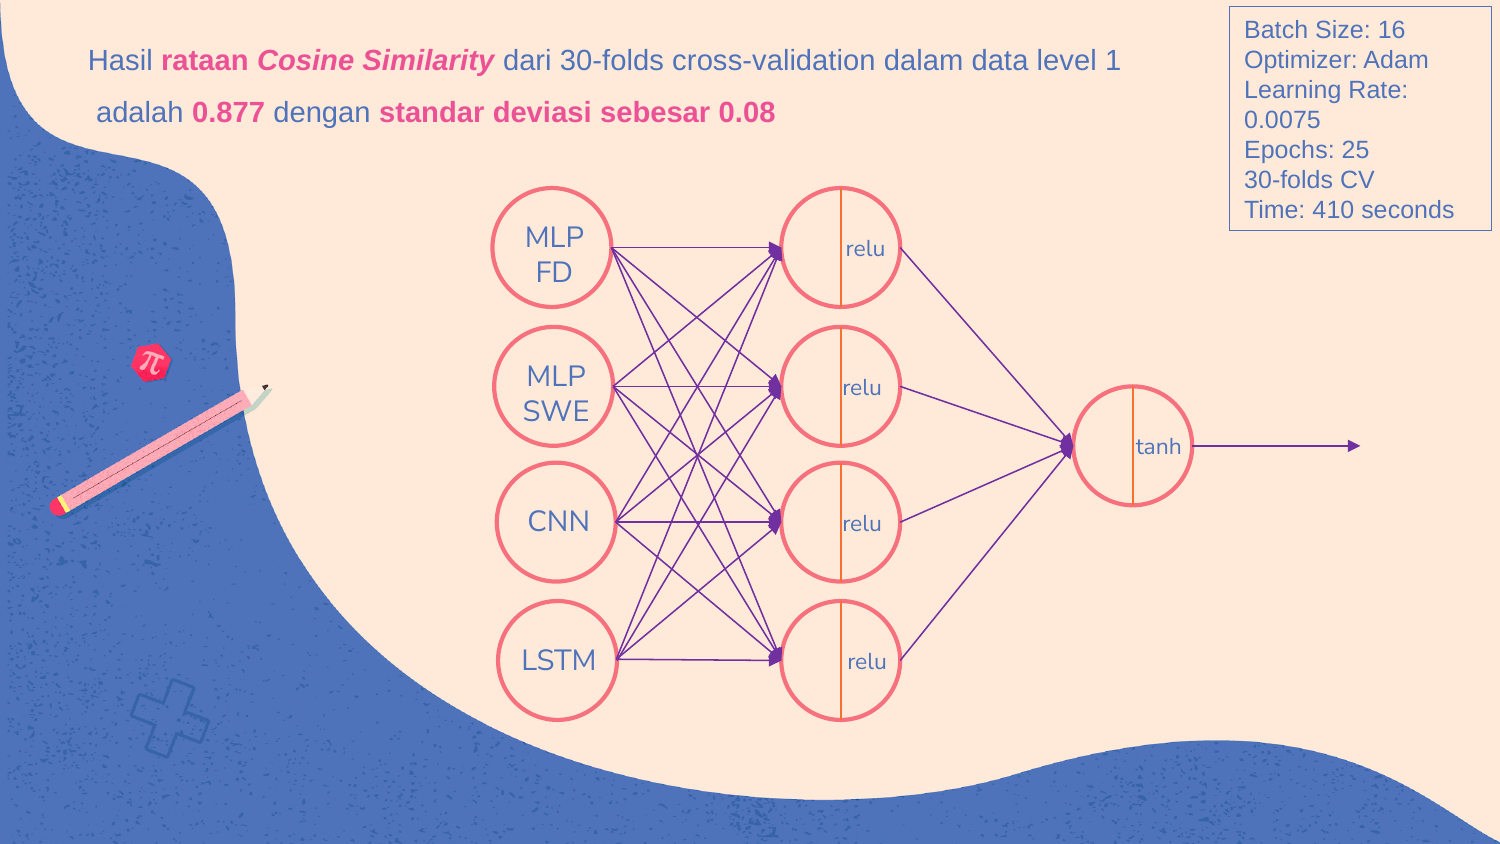

Batch Size: 16
Optimizer: Adam
Learning Rate: 0.0075
Epochs: 25
30-folds CV
Time: 410 seconds
Hasil rataan Cosine Similarity dari 30-folds cross-validation dalam data level 1  adalah 0.877 dengan standar deviasi sebesar 0.08

MLP FD
relu

MLP SWE
relu

tanh

CNN
relu

LSTM
relu